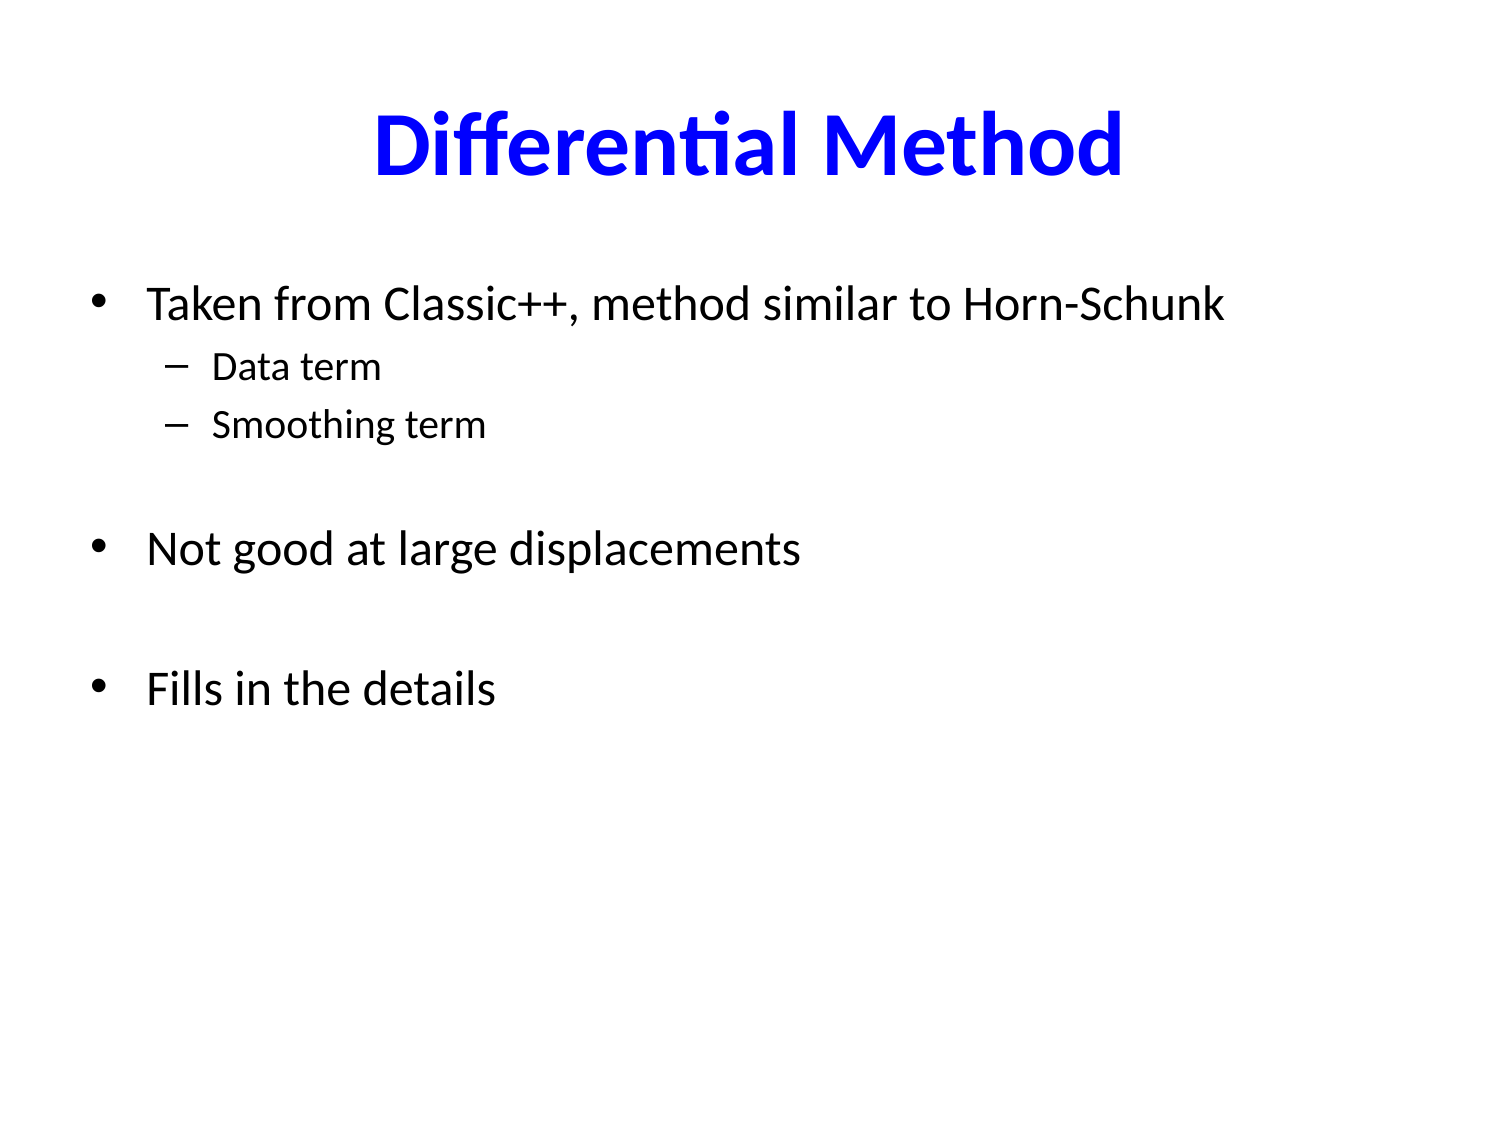

# Differential Method
Taken from Classic++, method similar to Horn-Schunk
Data term
Smoothing term

Not good at large displacements

Fills in the details